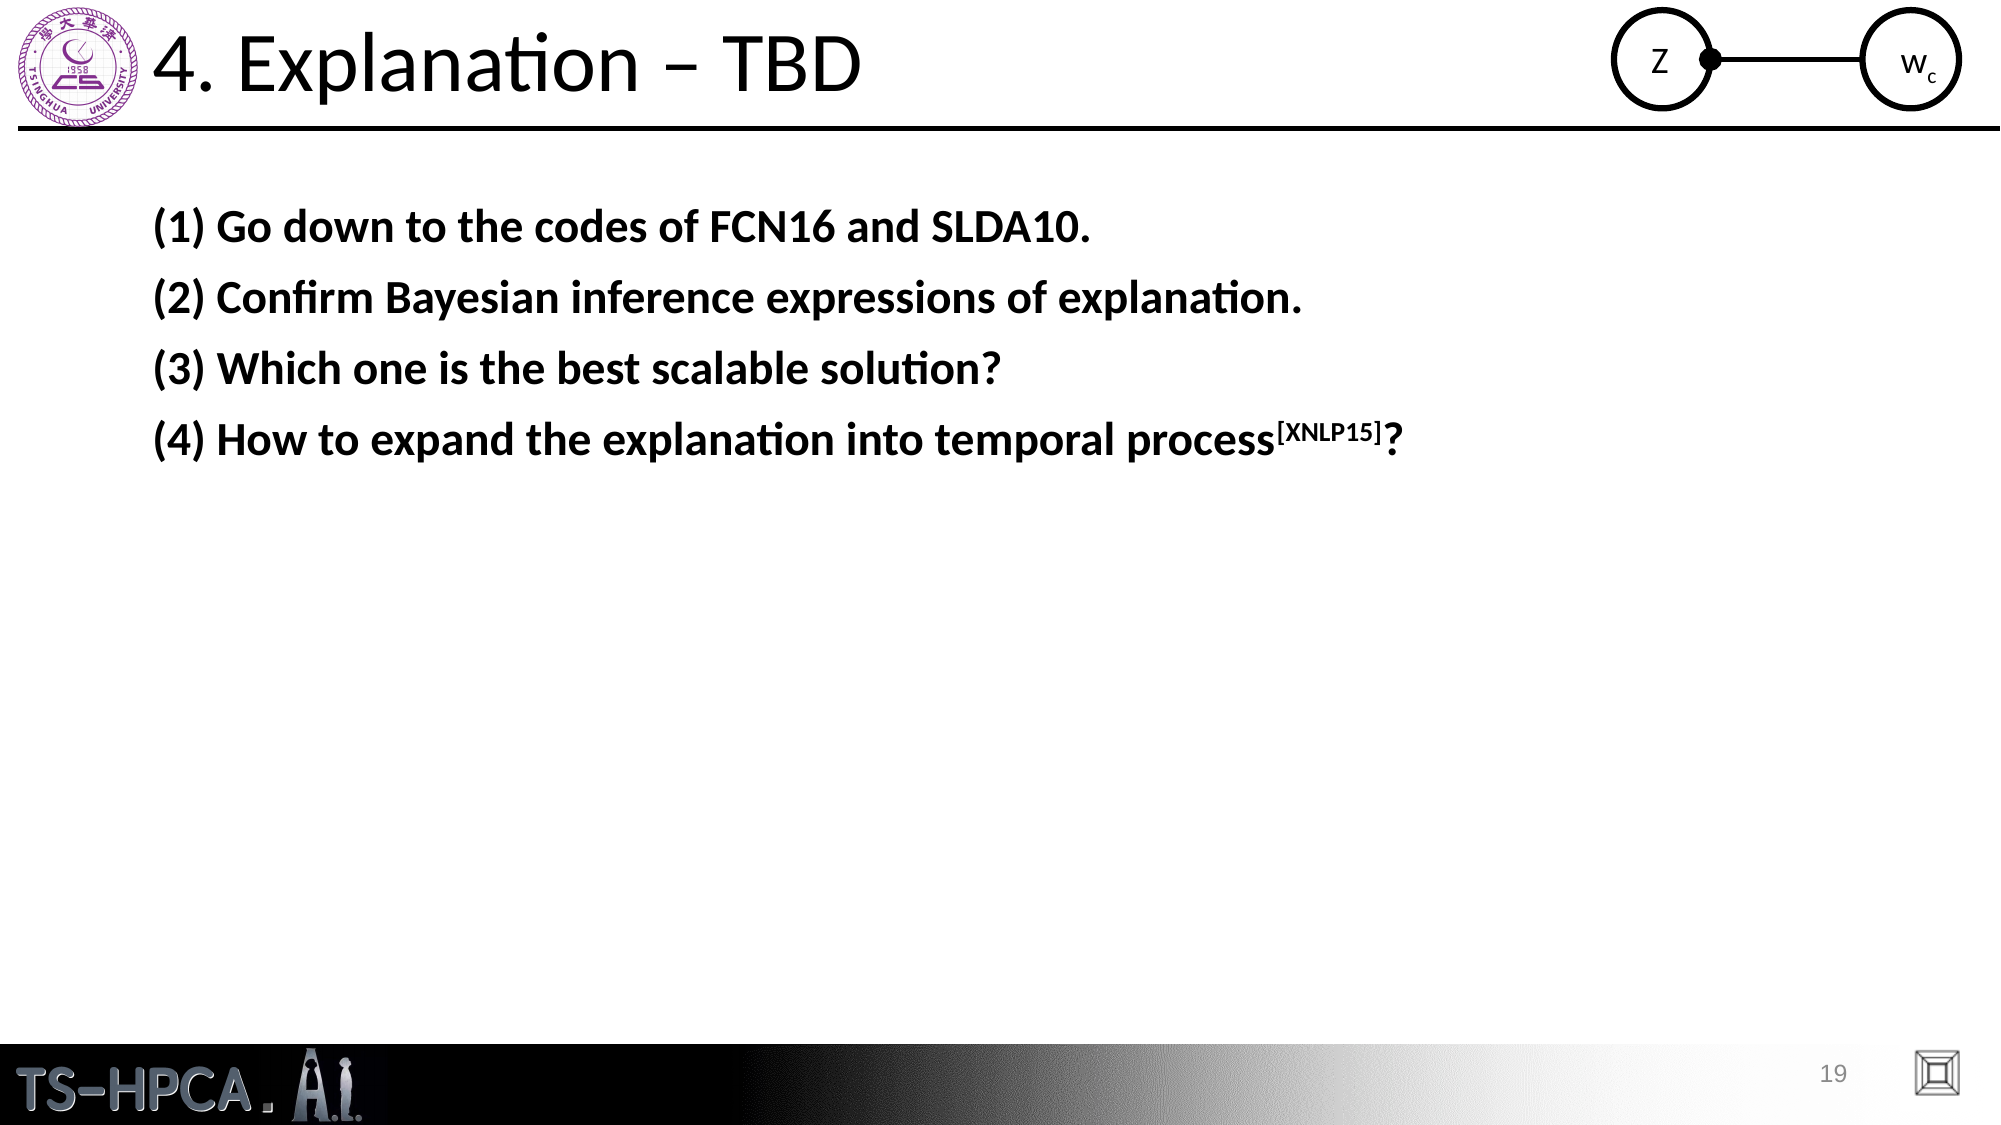

# 4. Explanation – TBD

Z
wc
(1) Go down to the codes of FCN16 and SLDA10.
(2) Confirm Bayesian inference expressions of explanation.
(3) Which one is the best scalable solution?
(4) How to expand the explanation into temporal process[XNLP15]?

19